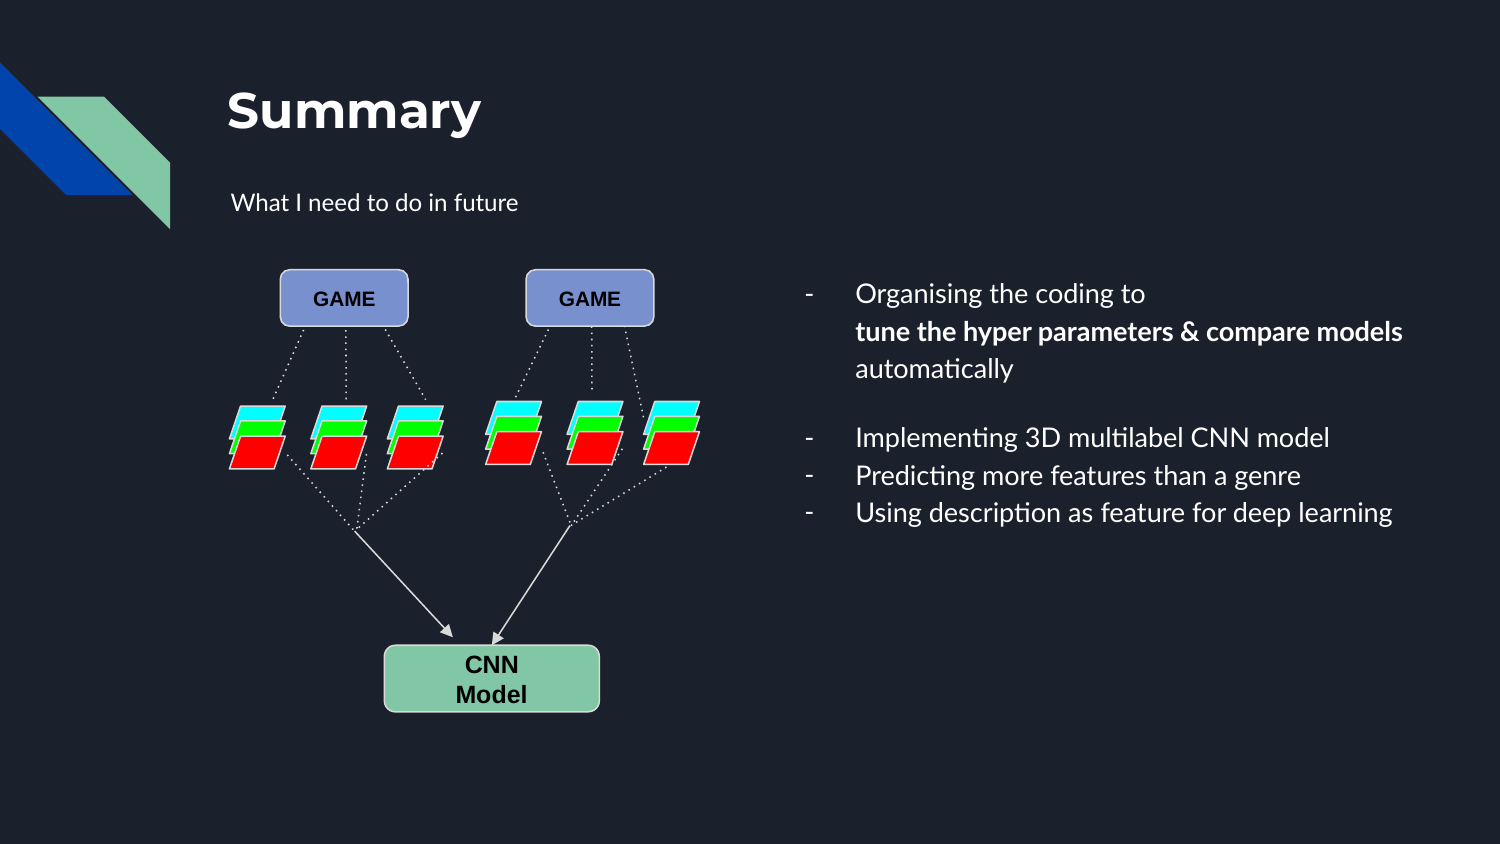

# Summary
What I need to do in future
Organising the coding to
tune the hyper parameters & compare models
automatically
Implementing 3D multilabel CNN model
Predicting more features than a genre
Using description as feature for deep learning
GAME
GAME

CNN
Model